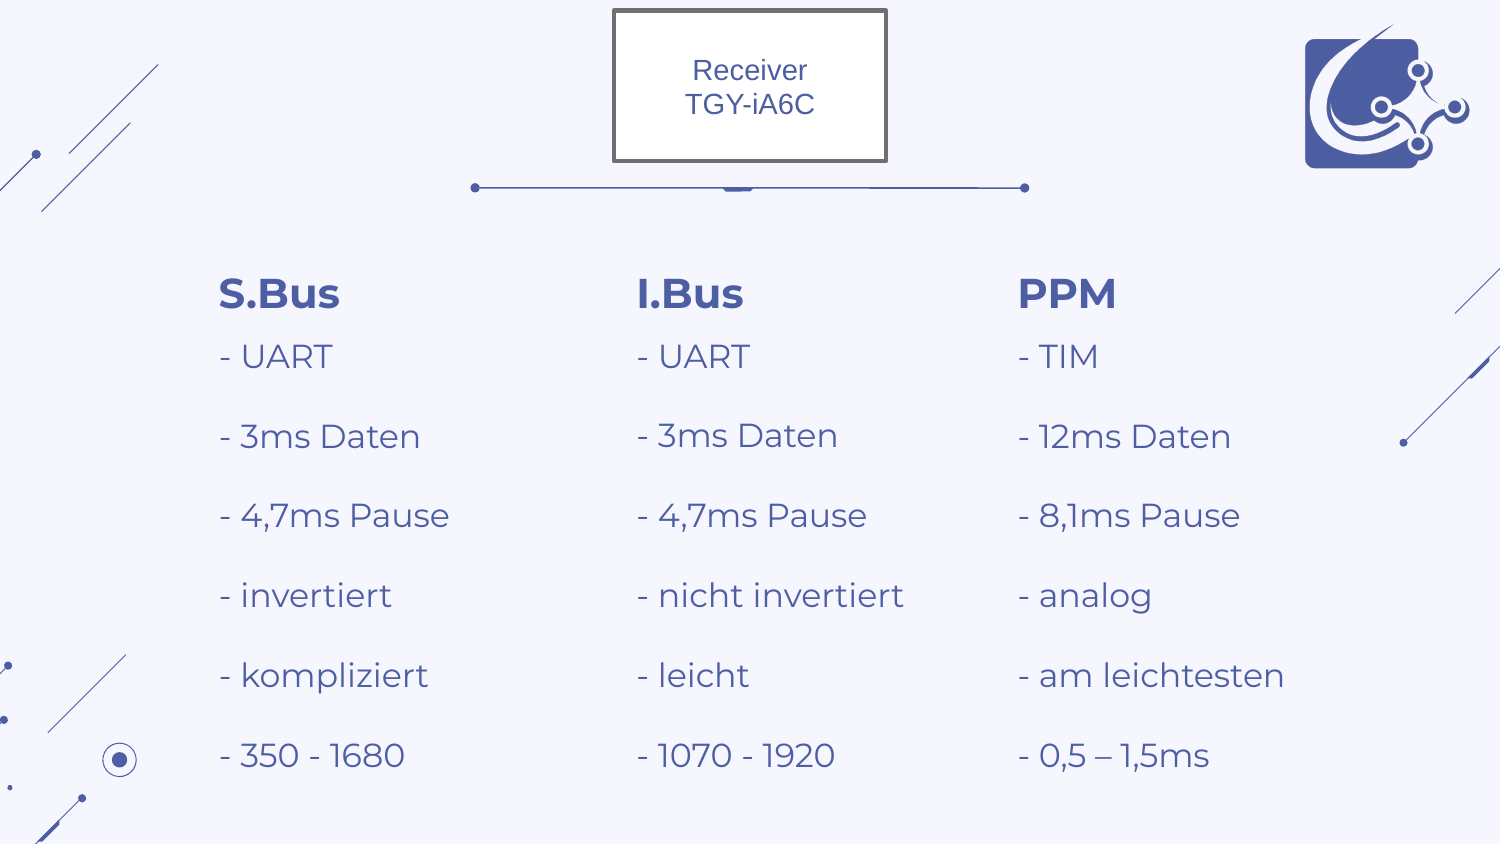

Receiver
TGY-iA6C

S.Bus
I.Bus
PPM
- UART

- 3ms Daten

- 4,7ms Pause

- invertiert

- kompliziert

- 350 - 1680
- UART

- 3ms Daten

- 4,7ms Pause

- nicht invertiert

- leicht

- 1070 - 1920
- TIM

- 12ms Daten

- 8,1ms Pause

- analog

- am leichtesten

- 0,5 – 1,5ms